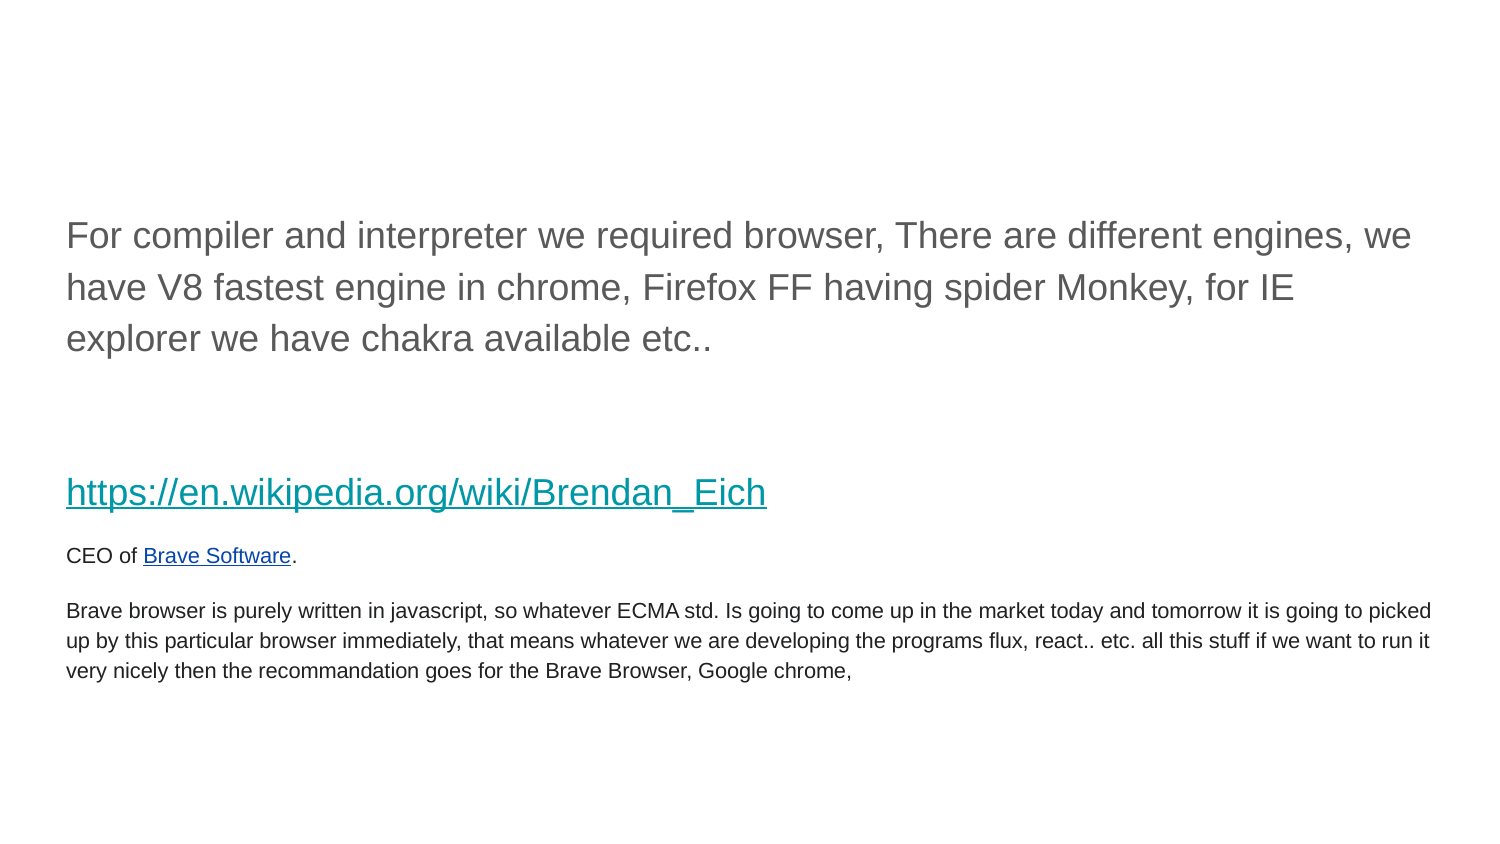

#
For compiler and interpreter we required browser, There are different engines, we have V8 fastest engine in chrome, Firefox FF having spider Monkey, for IE explorer we have chakra available etc..

https://en.wikipedia.org/wiki/Brendan_Eich
CEO of Brave Software.
Brave browser is purely written in javascript, so whatever ECMA std. Is going to come up in the market today and tomorrow it is going to picked up by this particular browser immediately, that means whatever we are developing the programs flux, react.. etc. all this stuff if we want to run it very nicely then the recommandation goes for the Brave Browser, Google chrome,